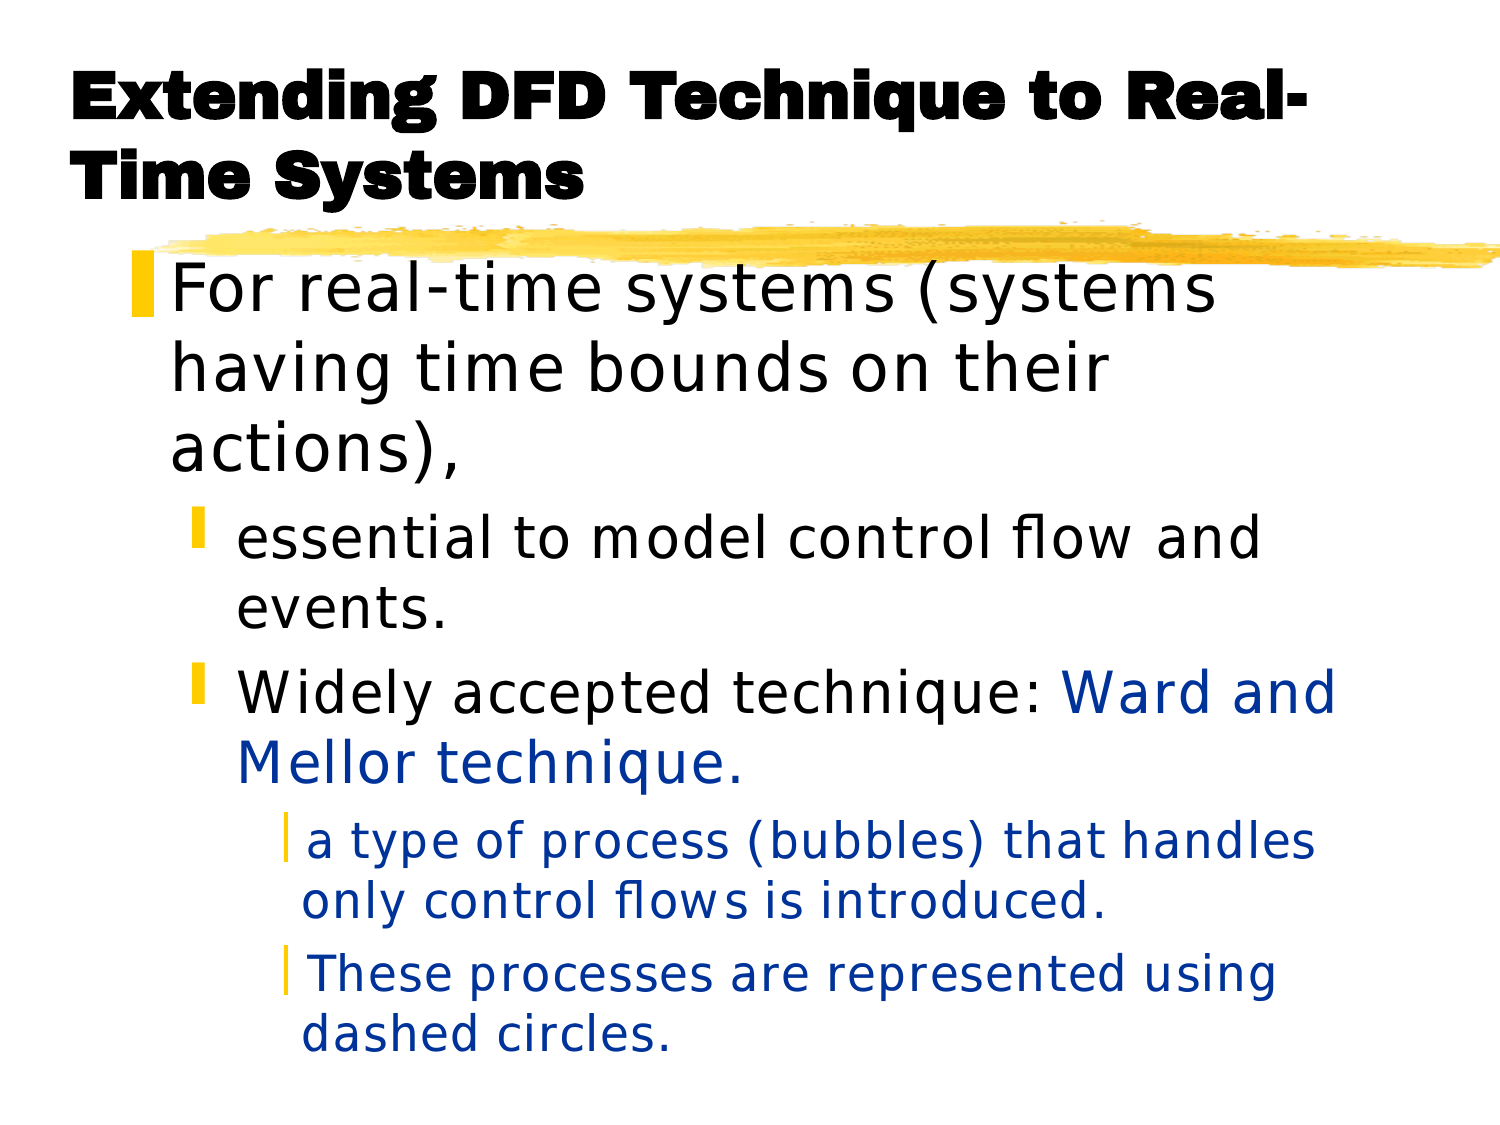

# Extending DFD Technique to Real-Time Systems
For real-time systems (systems having time bounds on their actions),
essential to model control flow and events.
Widely accepted technique: Ward and Mellor technique.
a type of process (bubbles) that handles only control flows is introduced.
These processes are represented using dashed circles.